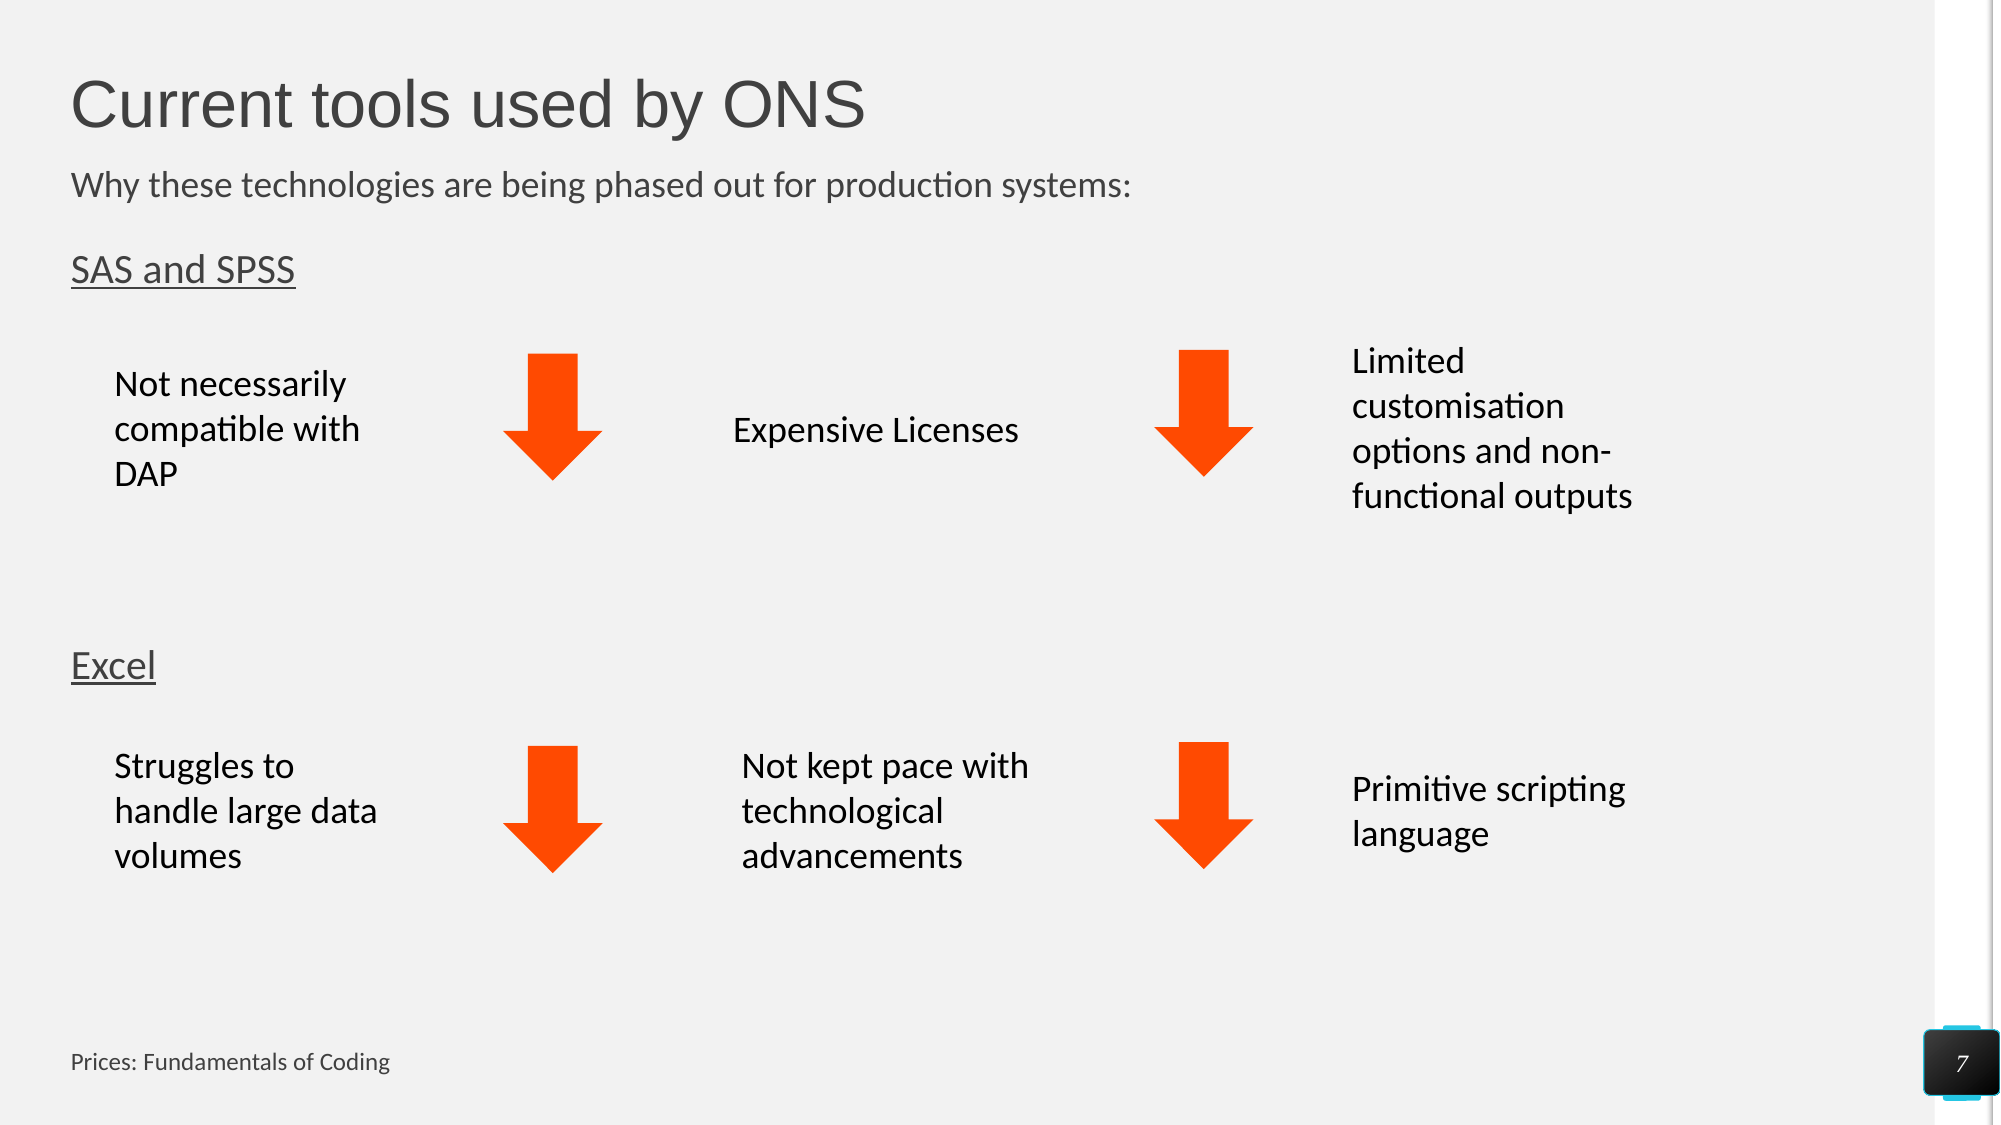

# Current tools used by ONS
Why these technologies are being phased out for production systems:
SAS and SPSS

Excel
Limited customisation options and non-functional outputs

Not necessarily compatible with DAP

Expensive Licenses
Struggles to handle large data volumes
Not kept pace with technological advancements

Primitive scripting language
7
Prices: Fundamentals of Coding